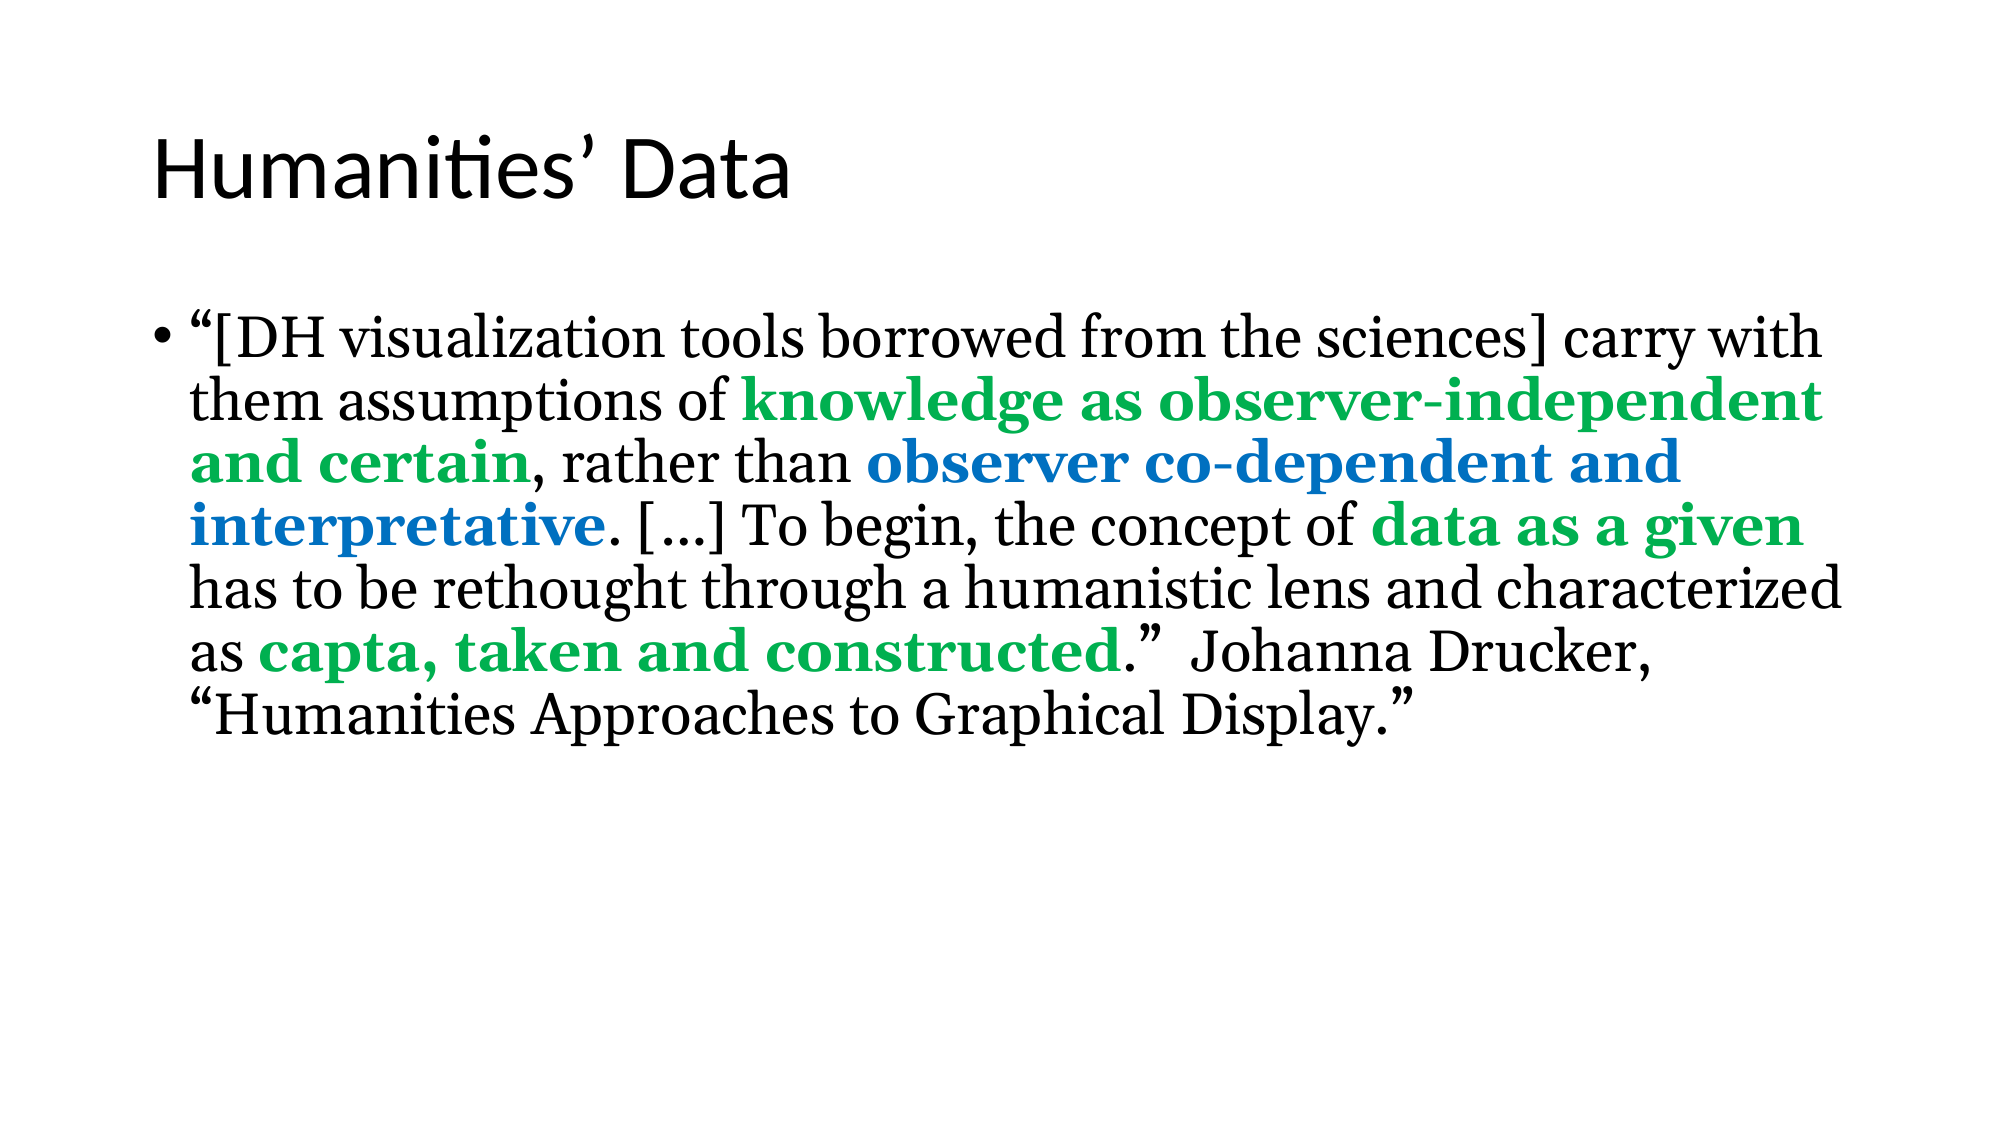

# Humanities’ Data
“[DH visualization tools borrowed from the sciences] carry with them assumptions of knowledge as observer-independent and certain, rather than observer co-dependent and interpretative. […] To begin, the concept of data as a given has to be rethought through a humanistic lens and characterized as capta, taken and constructed.”  Johanna Drucker, “Humanities Approaches to Graphical Display.”